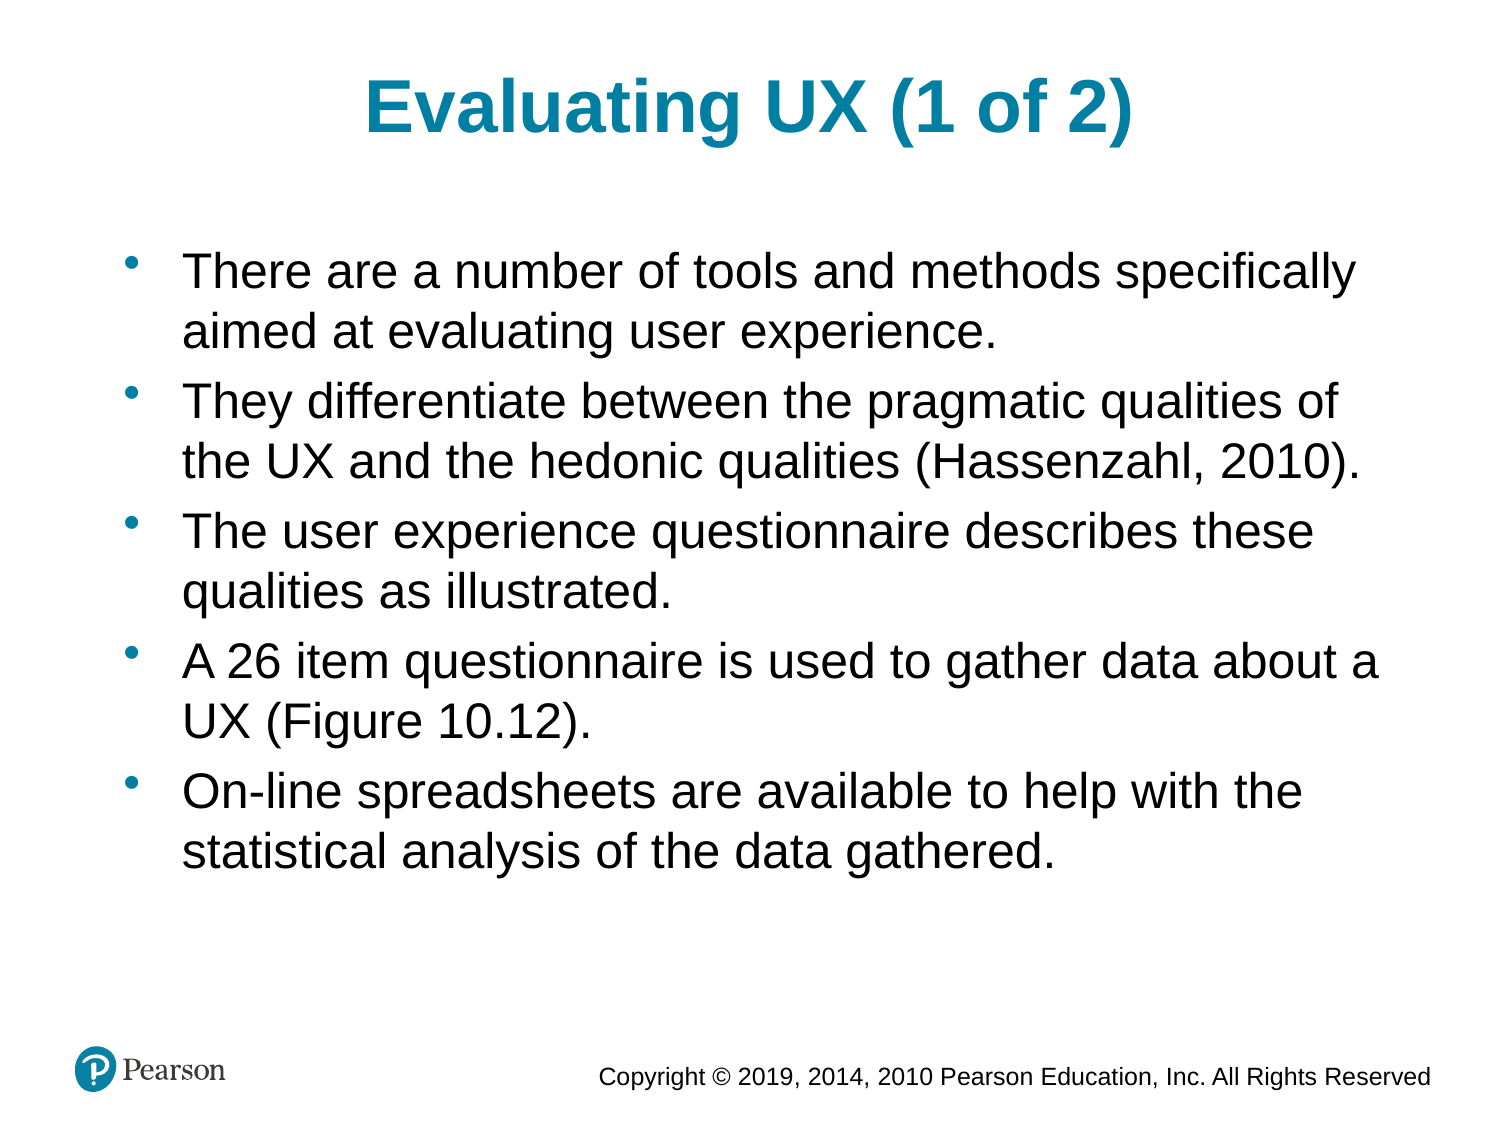

Evaluating UX (1 of 2)
There are a number of tools and methods specifically aimed at evaluating user experience.
They differentiate between the pragmatic qualities of the UX and the hedonic qualities (Hassenzahl, 2010).
The user experience questionnaire describes these qualities as illustrated.
A 26 item questionnaire is used to gather data about a UX (Figure 10.12).
On-line spreadsheets are available to help with the statistical analysis of the data gathered.